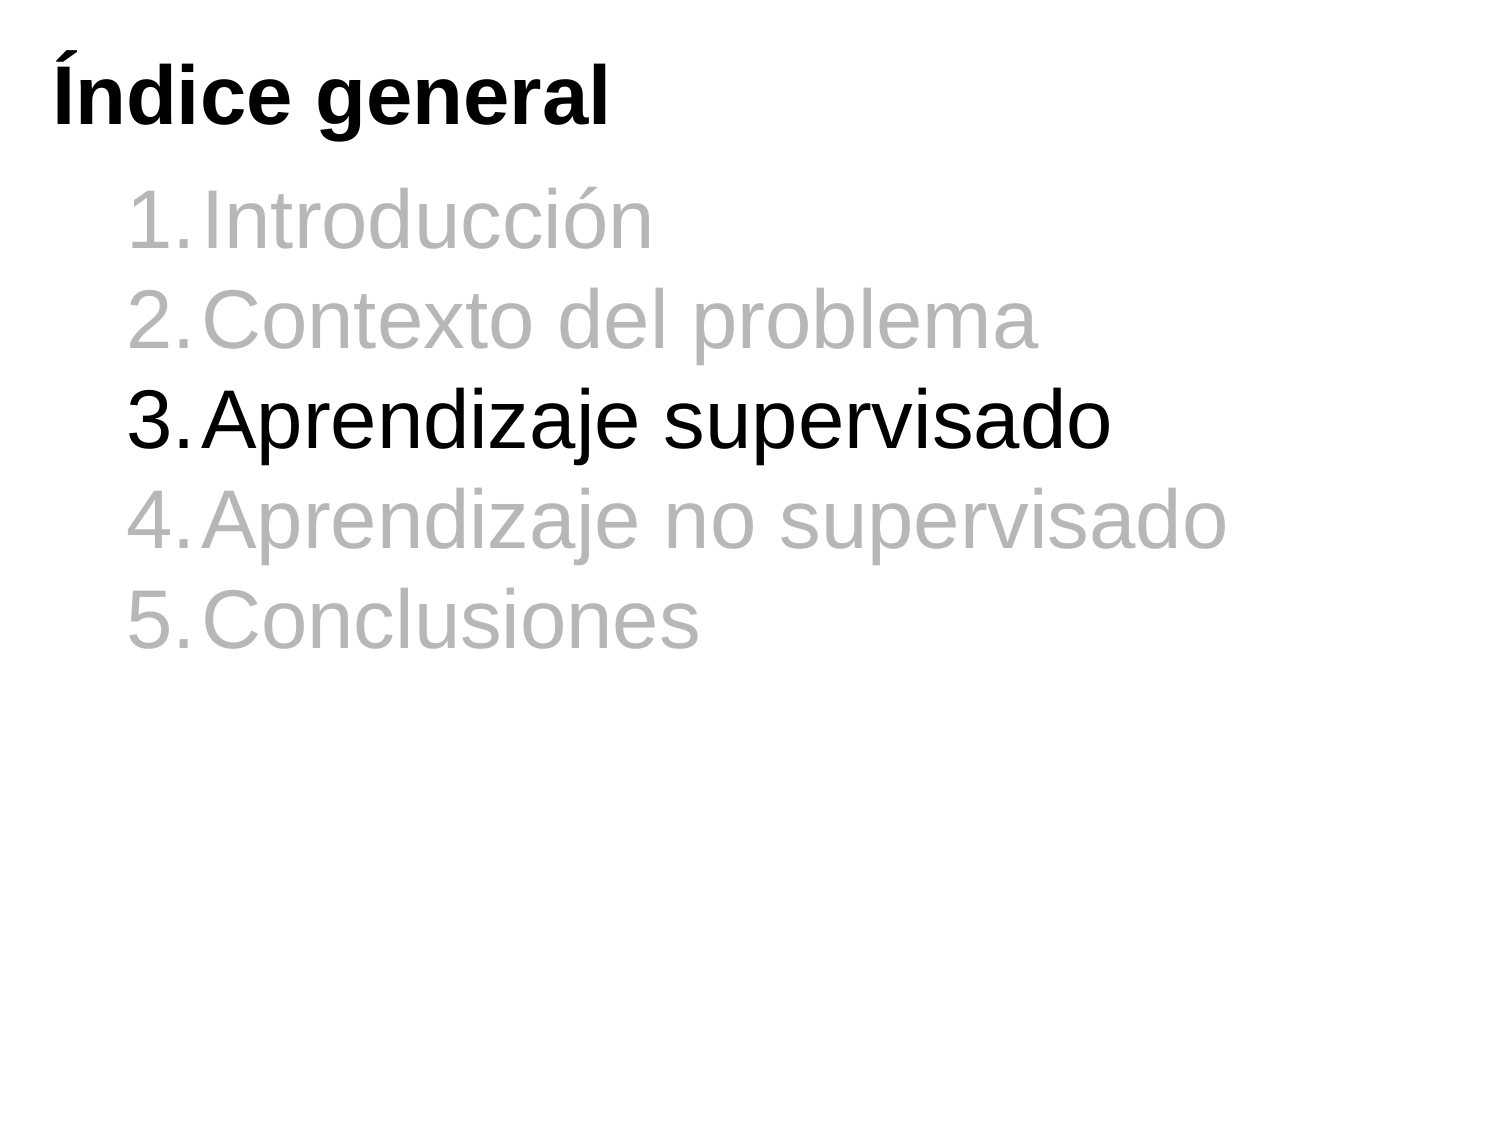

Índice general

Introducción
Contexto del problema
Aprendizaje supervisado
Aprendizaje no supervisado
Conclusiones